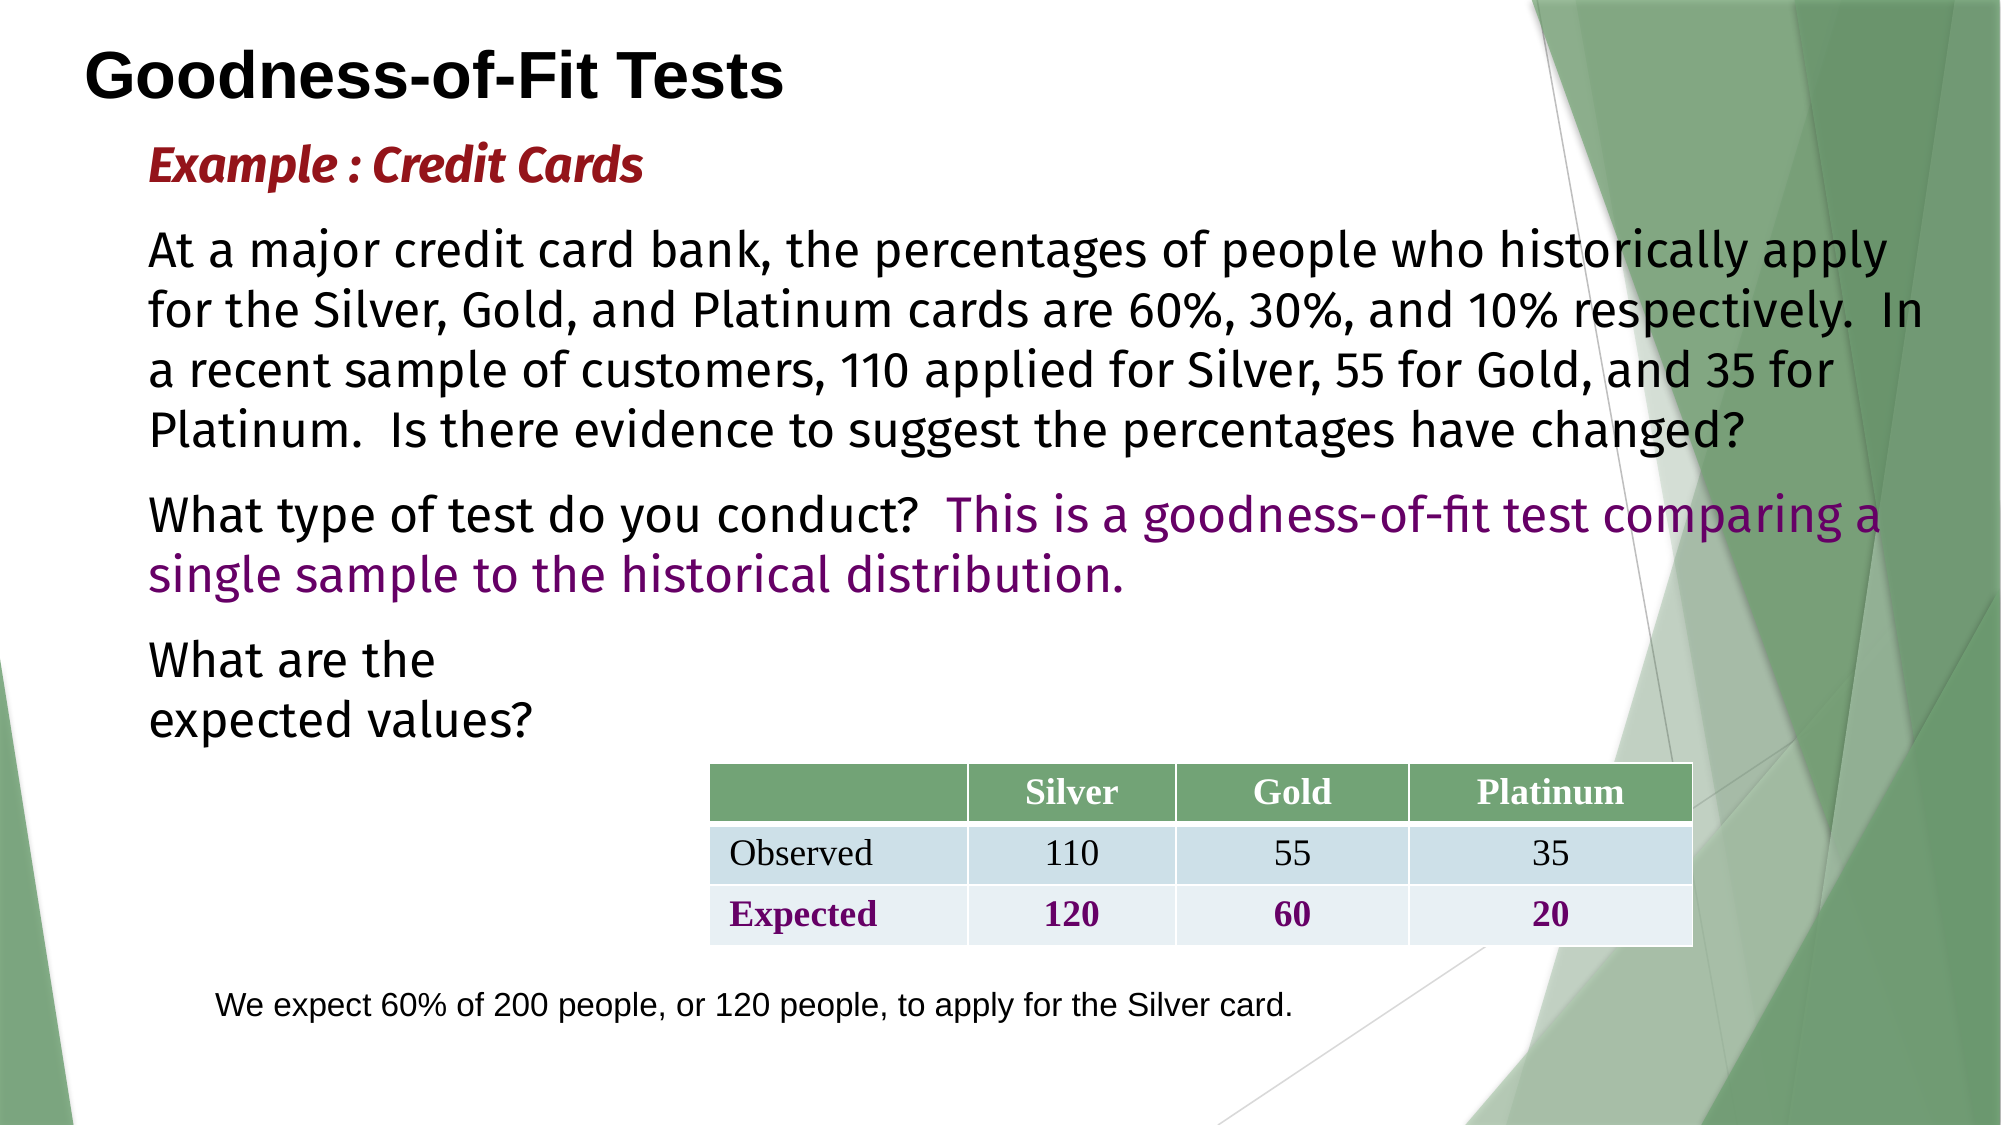

Goodness-of-Fit Tests
Example : Credit Cards
At a major credit card bank, the percentages of people who historically apply for the Silver, Gold, and Platinum cards are 60%, 30%, and 10% respectively.  In a recent sample of customers, 110 applied for Silver, 55 for Gold, and 35 for Platinum.  Is there evidence to suggest the percentages have changed?
What type of test do you conduct?  This is a goodness-of-fit test comparing a single sample to the historical distribution.
What are the
expected values?
|  | Silver | Gold | Platinum |
| --- | --- | --- | --- |
| Observed | 110 | 55 | 35 |
| Expected | 120 | 60 | 20 |
We expect 60% of 200 people, or 120 people, to apply for the Silver card.